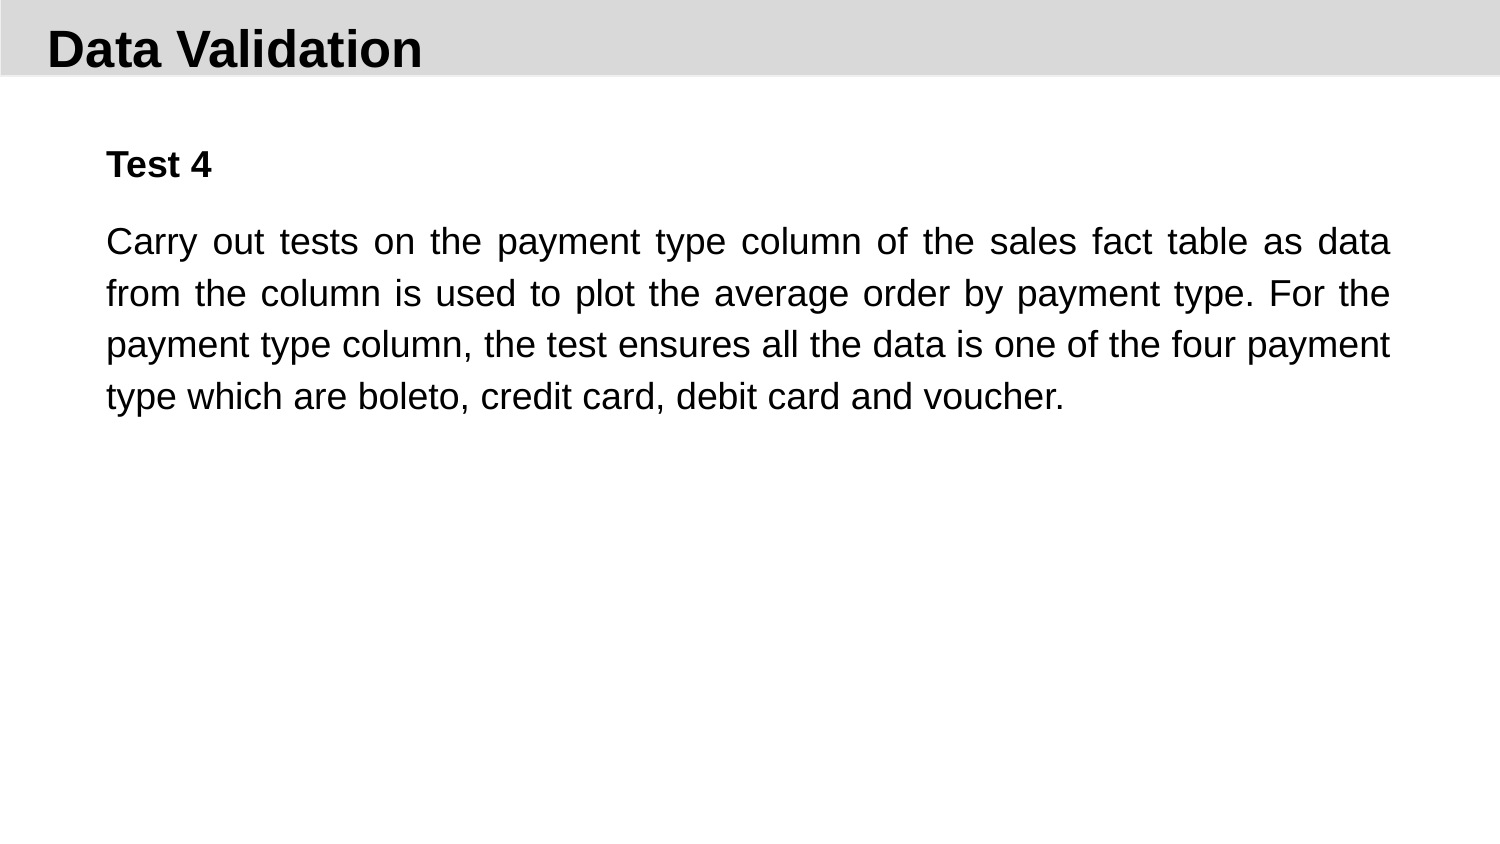

# Data Validation

Test 4
Carry out tests on the payment type column of the sales fact table as data from the column is used to plot the average order by payment type. For the payment type column, the test ensures all the data is one of the four payment type which are boleto, credit card, debit card and voucher.